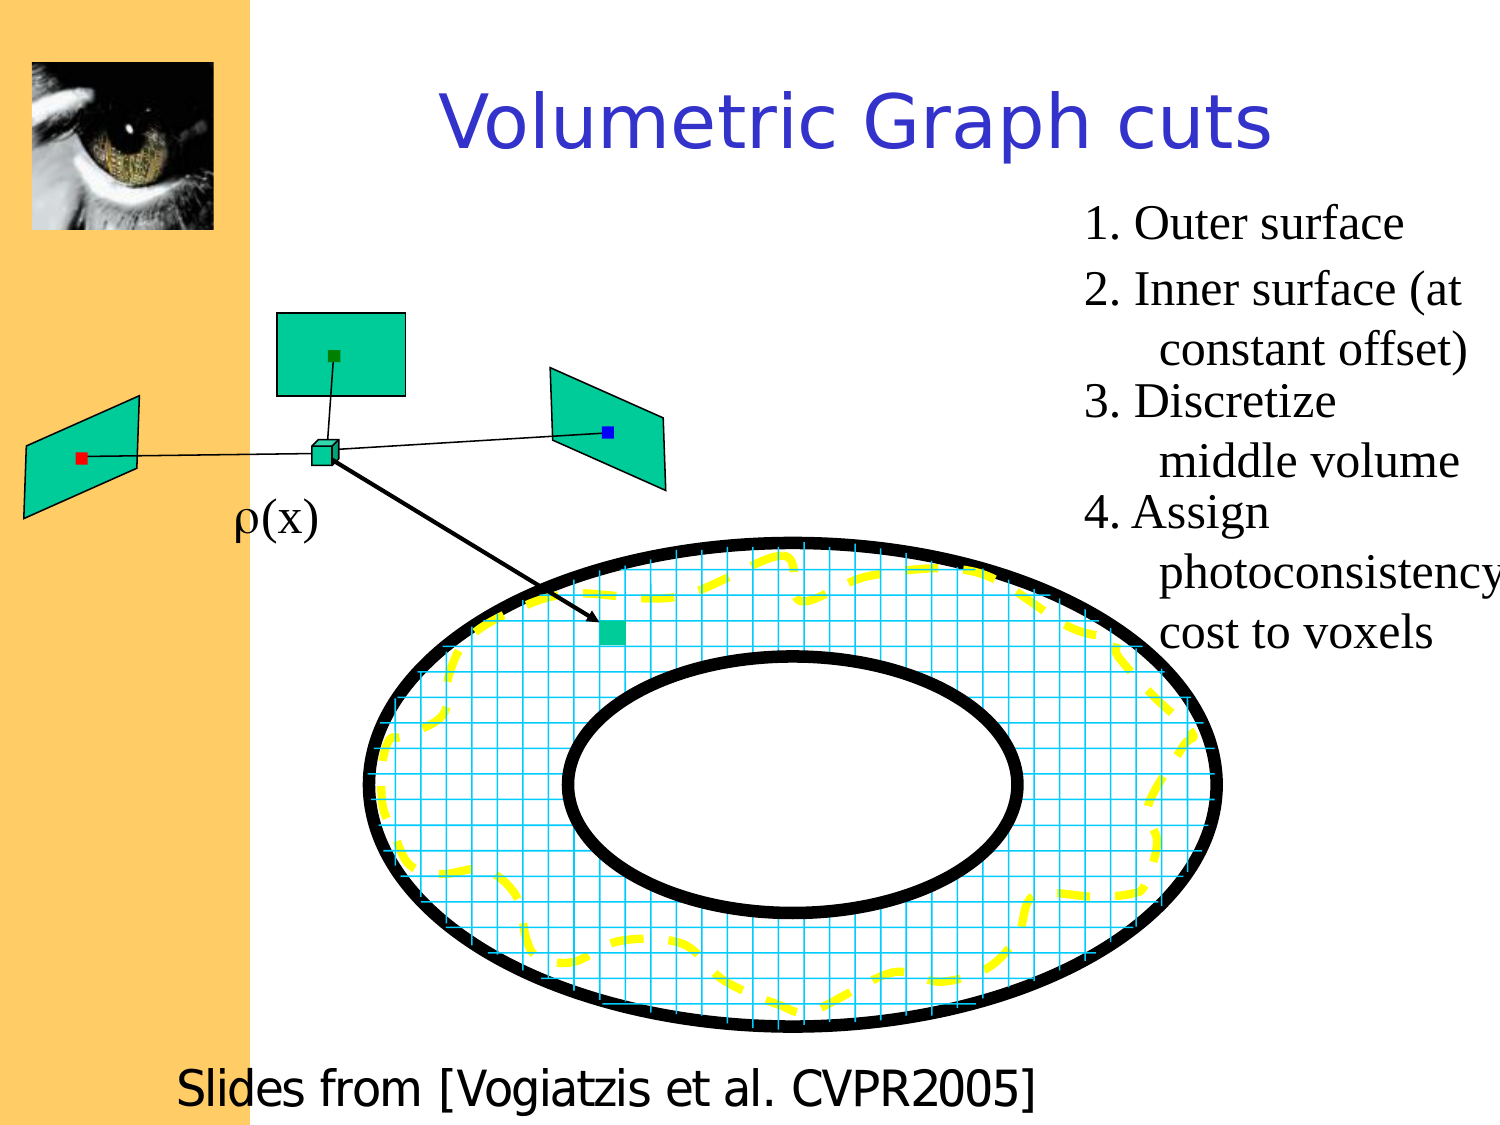

# Volumetric Graph cuts
1. Outer surface
2. Inner surface (at constant offset)

ρ(x)
3. Discretize middle volume
4. Assign photoconsistency cost to voxels

Slides from [Vogiatzis et al. CVPR2005]